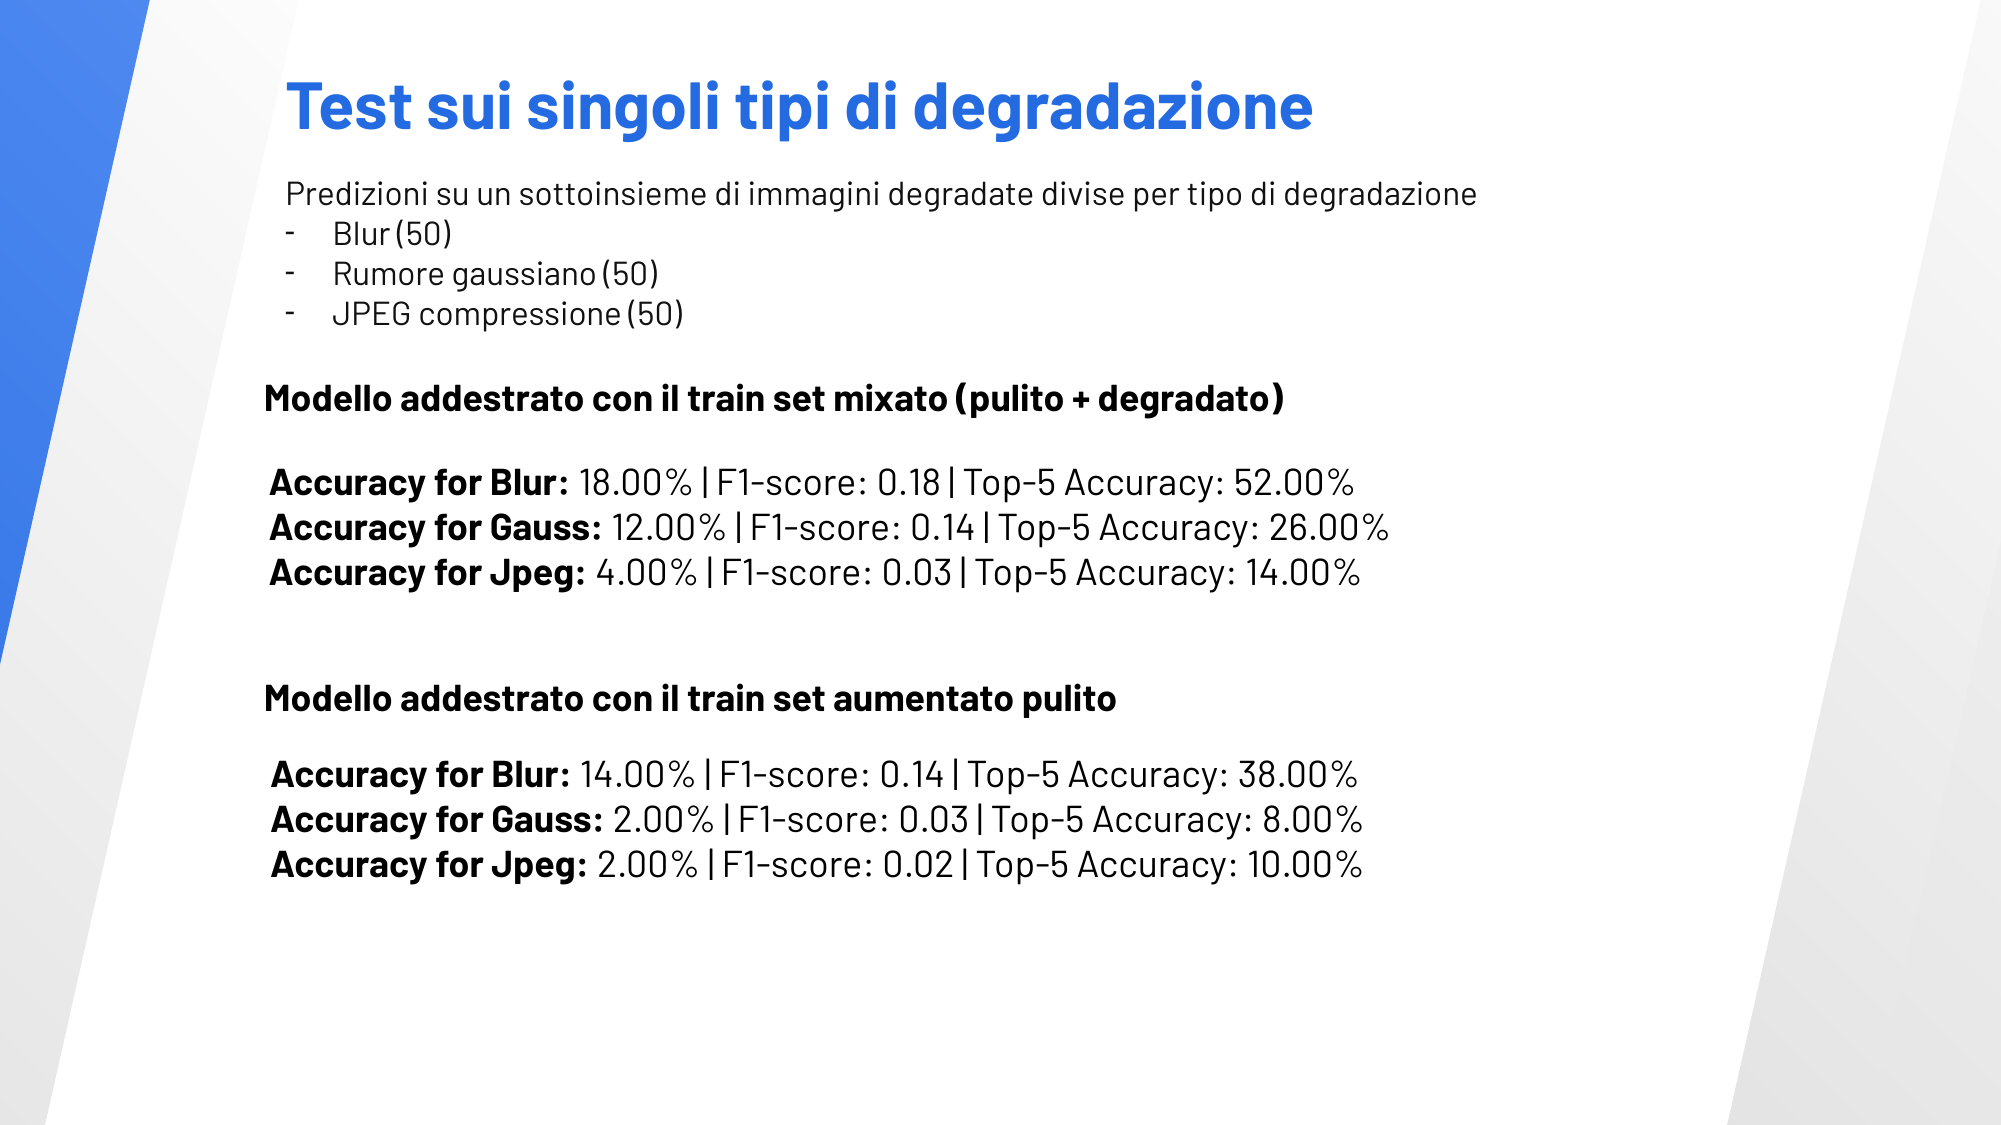

Test sui singoli tipi di degradazione
Predizioni su un sottoinsieme di immagini degradate divise per tipo di degradazione
Blur (50)
Rumore gaussiano (50)
JPEG compressione (50)
Modello addestrato con il train set mixato (pulito + degradato)
Accuracy for Blur: 18.00% | F1-score: 0.18 | Top-5 Accuracy: 52.00%
Accuracy for Gauss: 12.00% | F1-score: 0.14 | Top-5 Accuracy: 26.00%
Accuracy for Jpeg: 4.00% | F1-score: 0.03 | Top-5 Accuracy: 14.00%
Modello addestrato con il train set aumentato pulito
Accuracy for Blur: 14.00% | F1-score: 0.14 | Top-5 Accuracy: 38.00%
Accuracy for Gauss: 2.00% | F1-score: 0.03 | Top-5 Accuracy: 8.00%
Accuracy for Jpeg: 2.00% | F1-score: 0.02 | Top-5 Accuracy: 10.00%